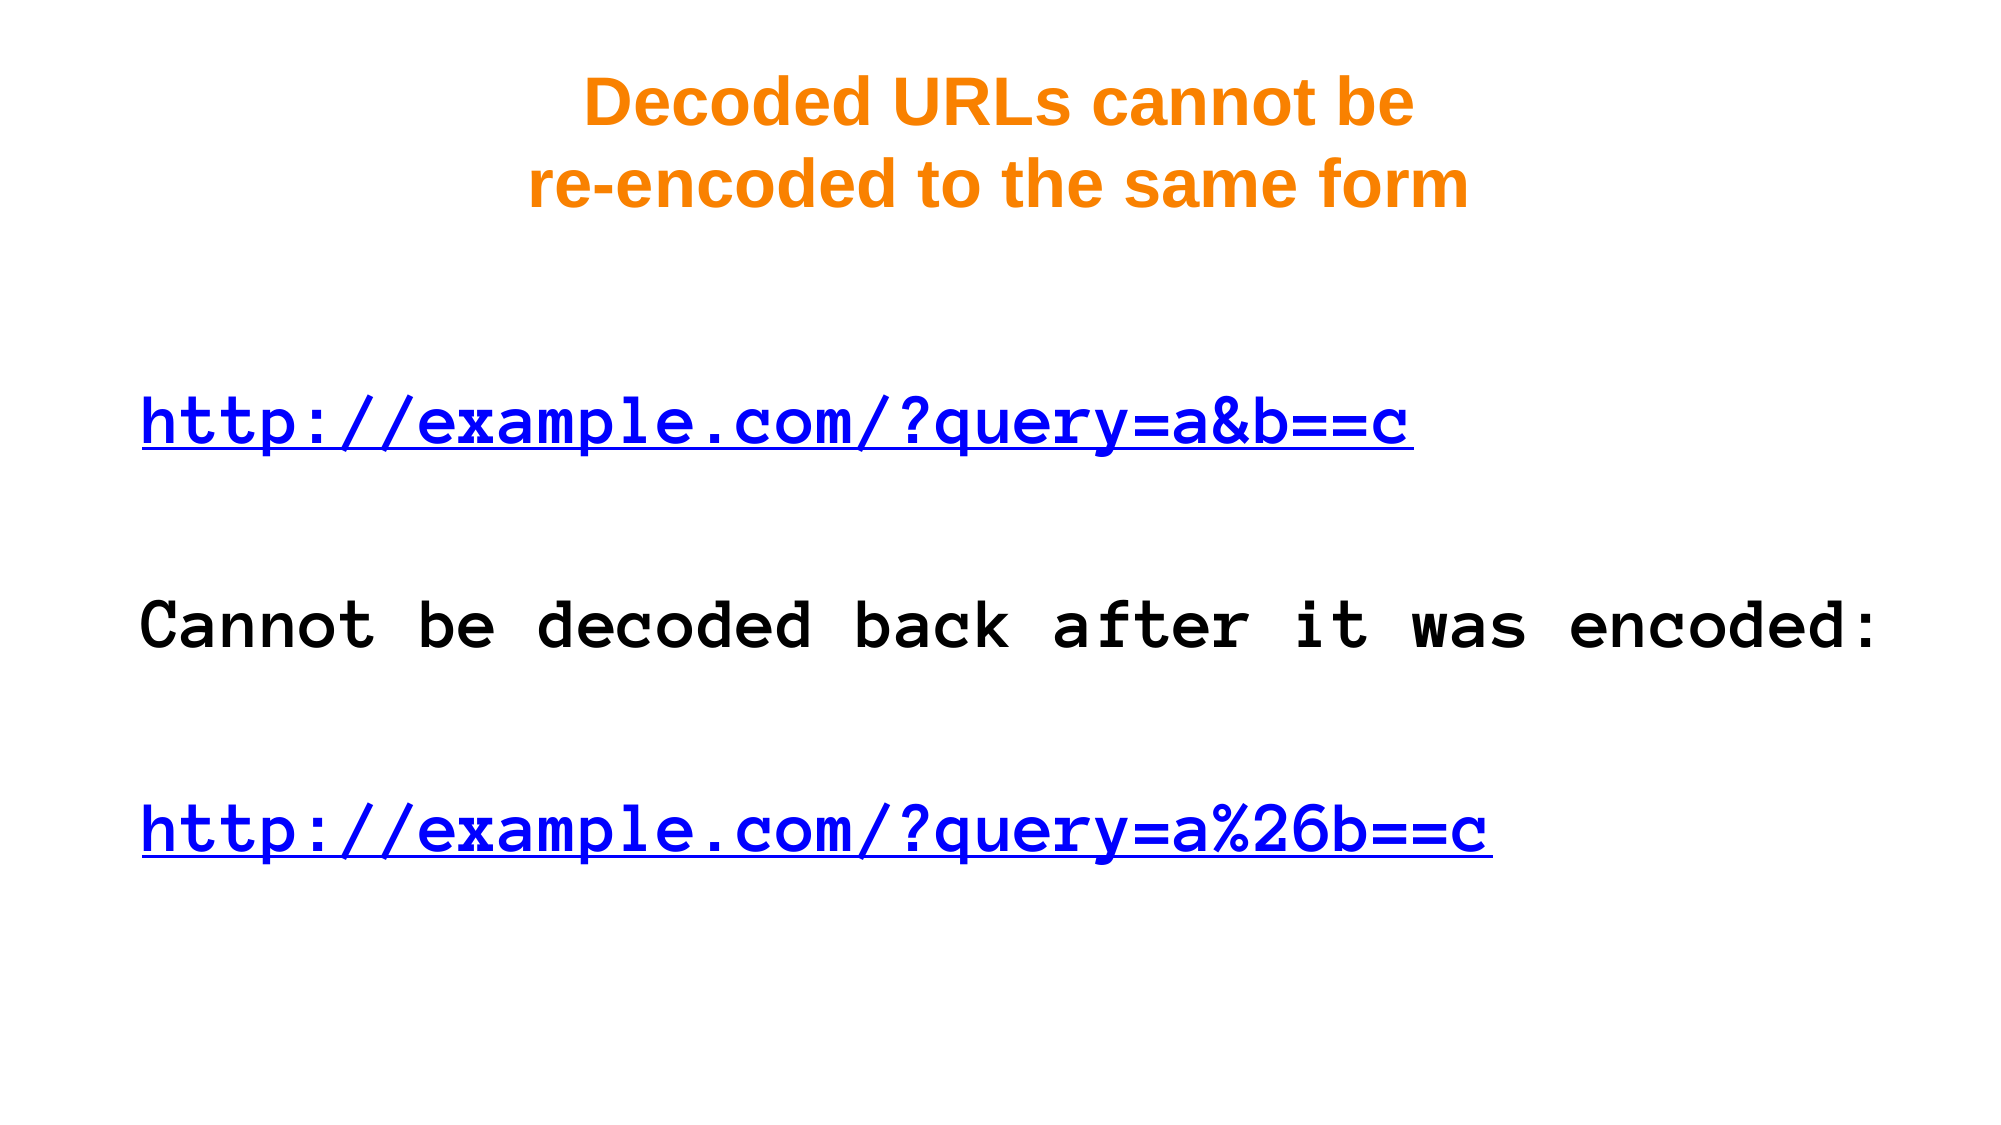

# Decoded URLs cannot be re-encoded to the same form
http://example.com/?query=a&b==c

Cannot be decoded back after it was encoded:

http://example.com/?query=a%26b==c